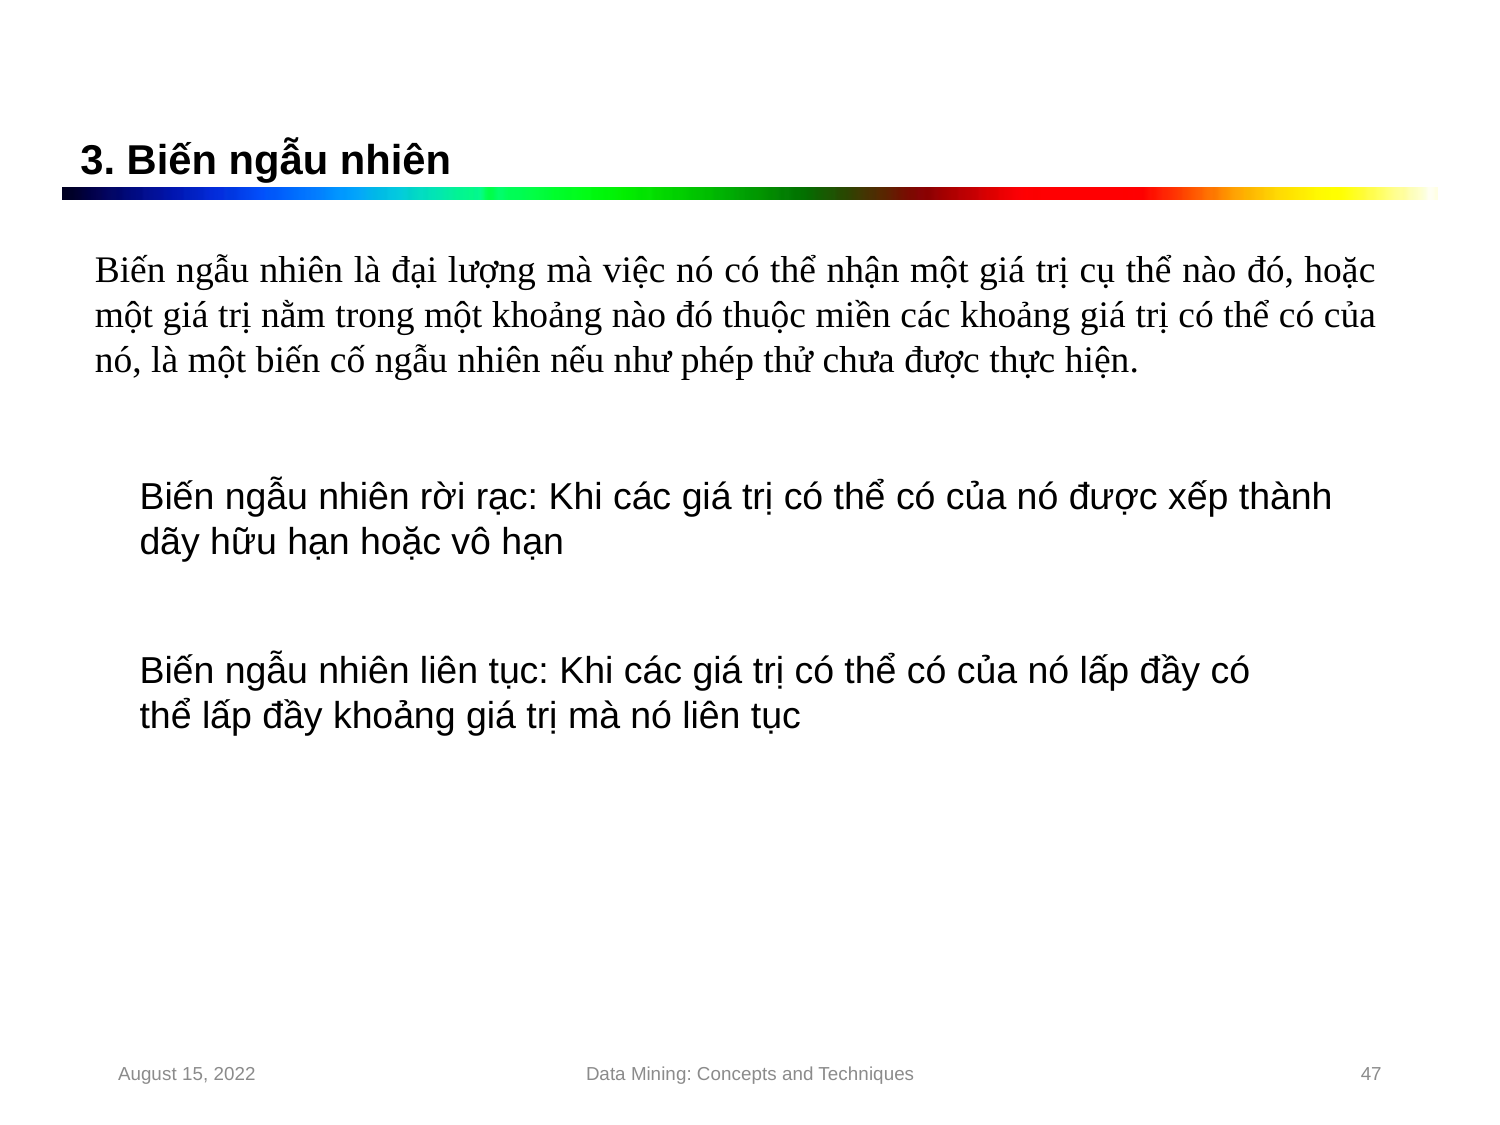

3. Biến ngẫu nhiên
Biến ngẫu nhiên là đại lượng mà việc nó có thể nhận một giá trị cụ thể nào đó, hoặc một giá trị nằm trong một khoảng nào đó thuộc miền các khoảng giá trị có thể có của nó, là một biến cố ngẫu nhiên nếu như phép thử chưa được thực hiện.
Biến ngẫu nhiên rời rạc: Khi các giá trị có thể có của nó được xếp thành dãy hữu hạn hoặc vô hạn
Biến ngẫu nhiên liên tục: Khi các giá trị có thể có của nó lấp đầy có thể lấp đầy khoảng giá trị mà nó liên tục
August 15, 2022
Data Mining: Concepts and Techniques
47